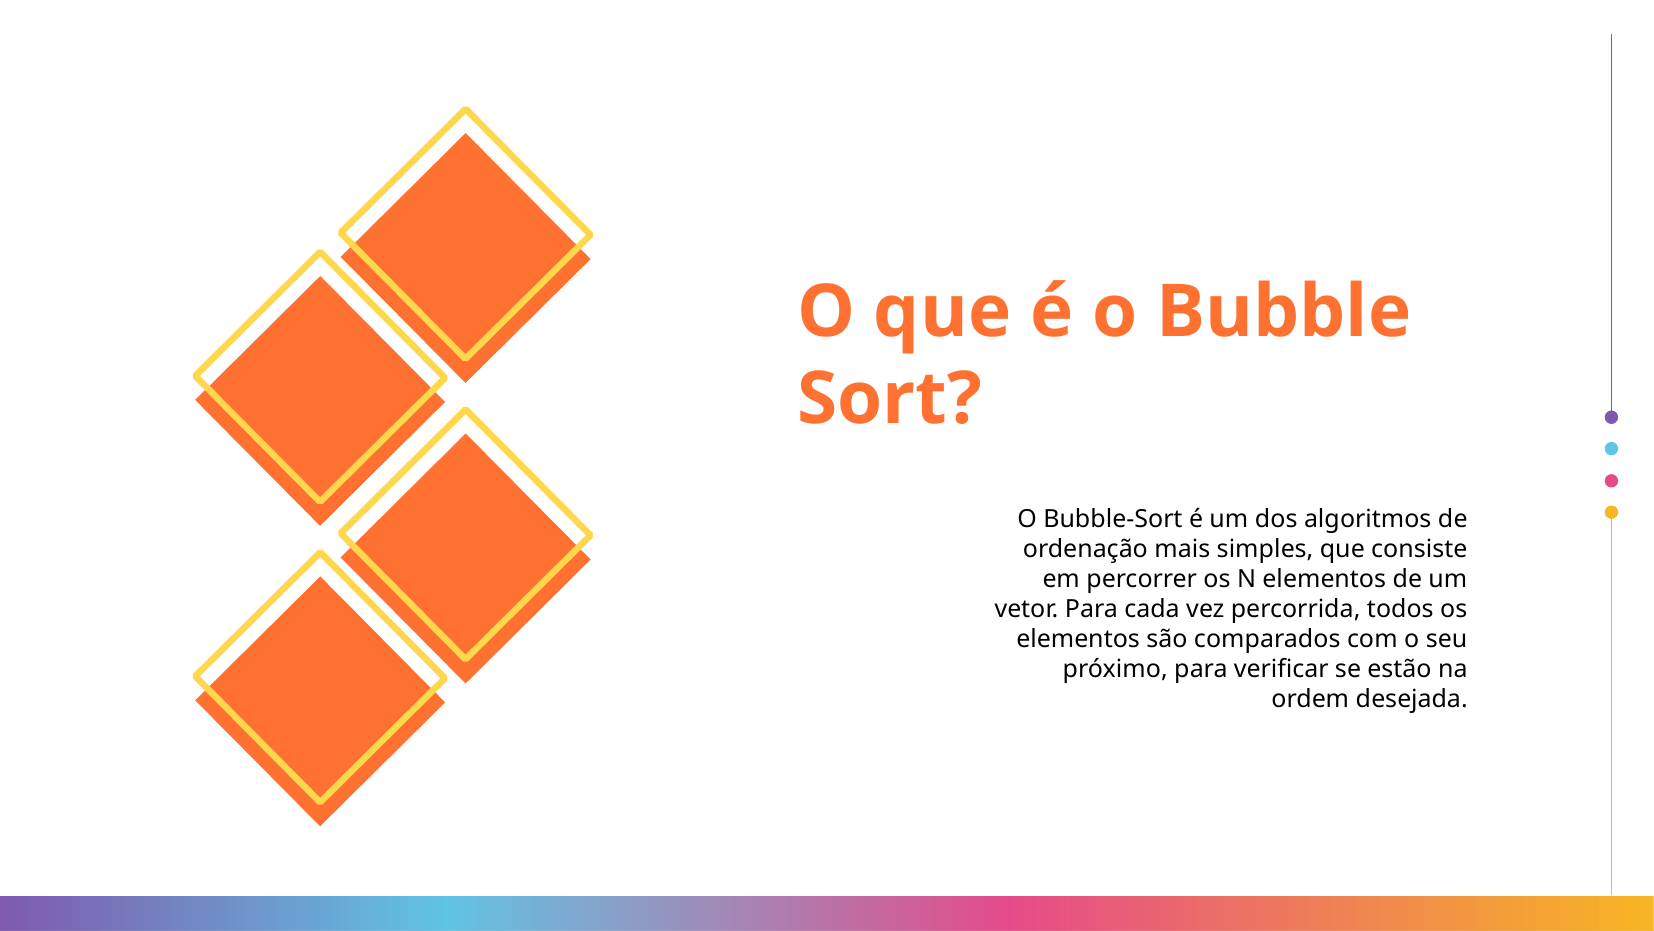

O que é o Bubble Sort?
O Bubble-Sort é um dos algoritmos de ordenação mais simples, que consiste em percorrer os N elementos de um vetor. Para cada vez percorrida, todos os elementos são comparados com o seu próximo, para verificar se estão na ordem desejada.